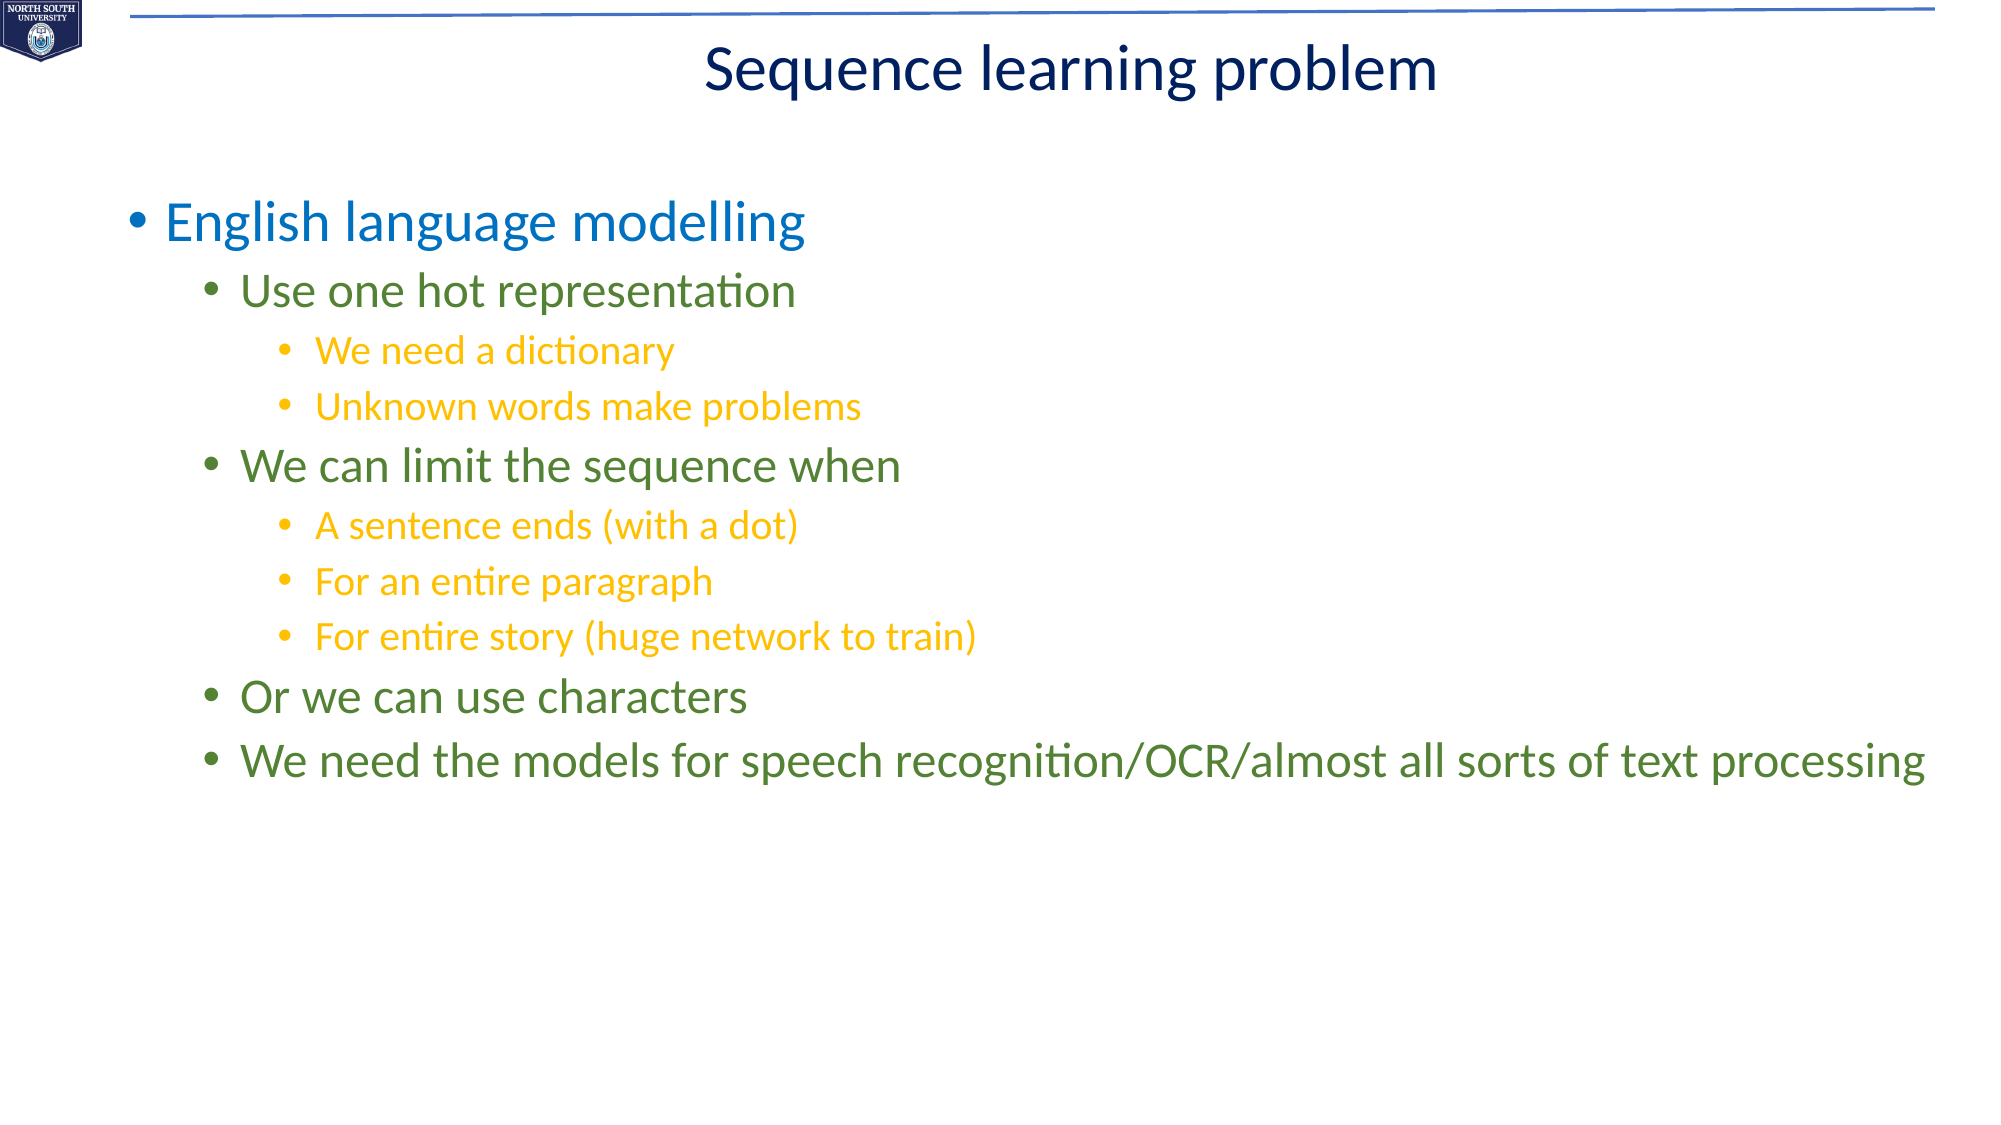

# Sequence learning problem
English language modelling
Use one hot representation
We need a dictionary
Unknown words make problems
We can limit the sequence when
A sentence ends (with a dot)
For an entire paragraph
For entire story (huge network to train)
Or we can use characters
We need the models for speech recognition/OCR/almost all sorts of text processing